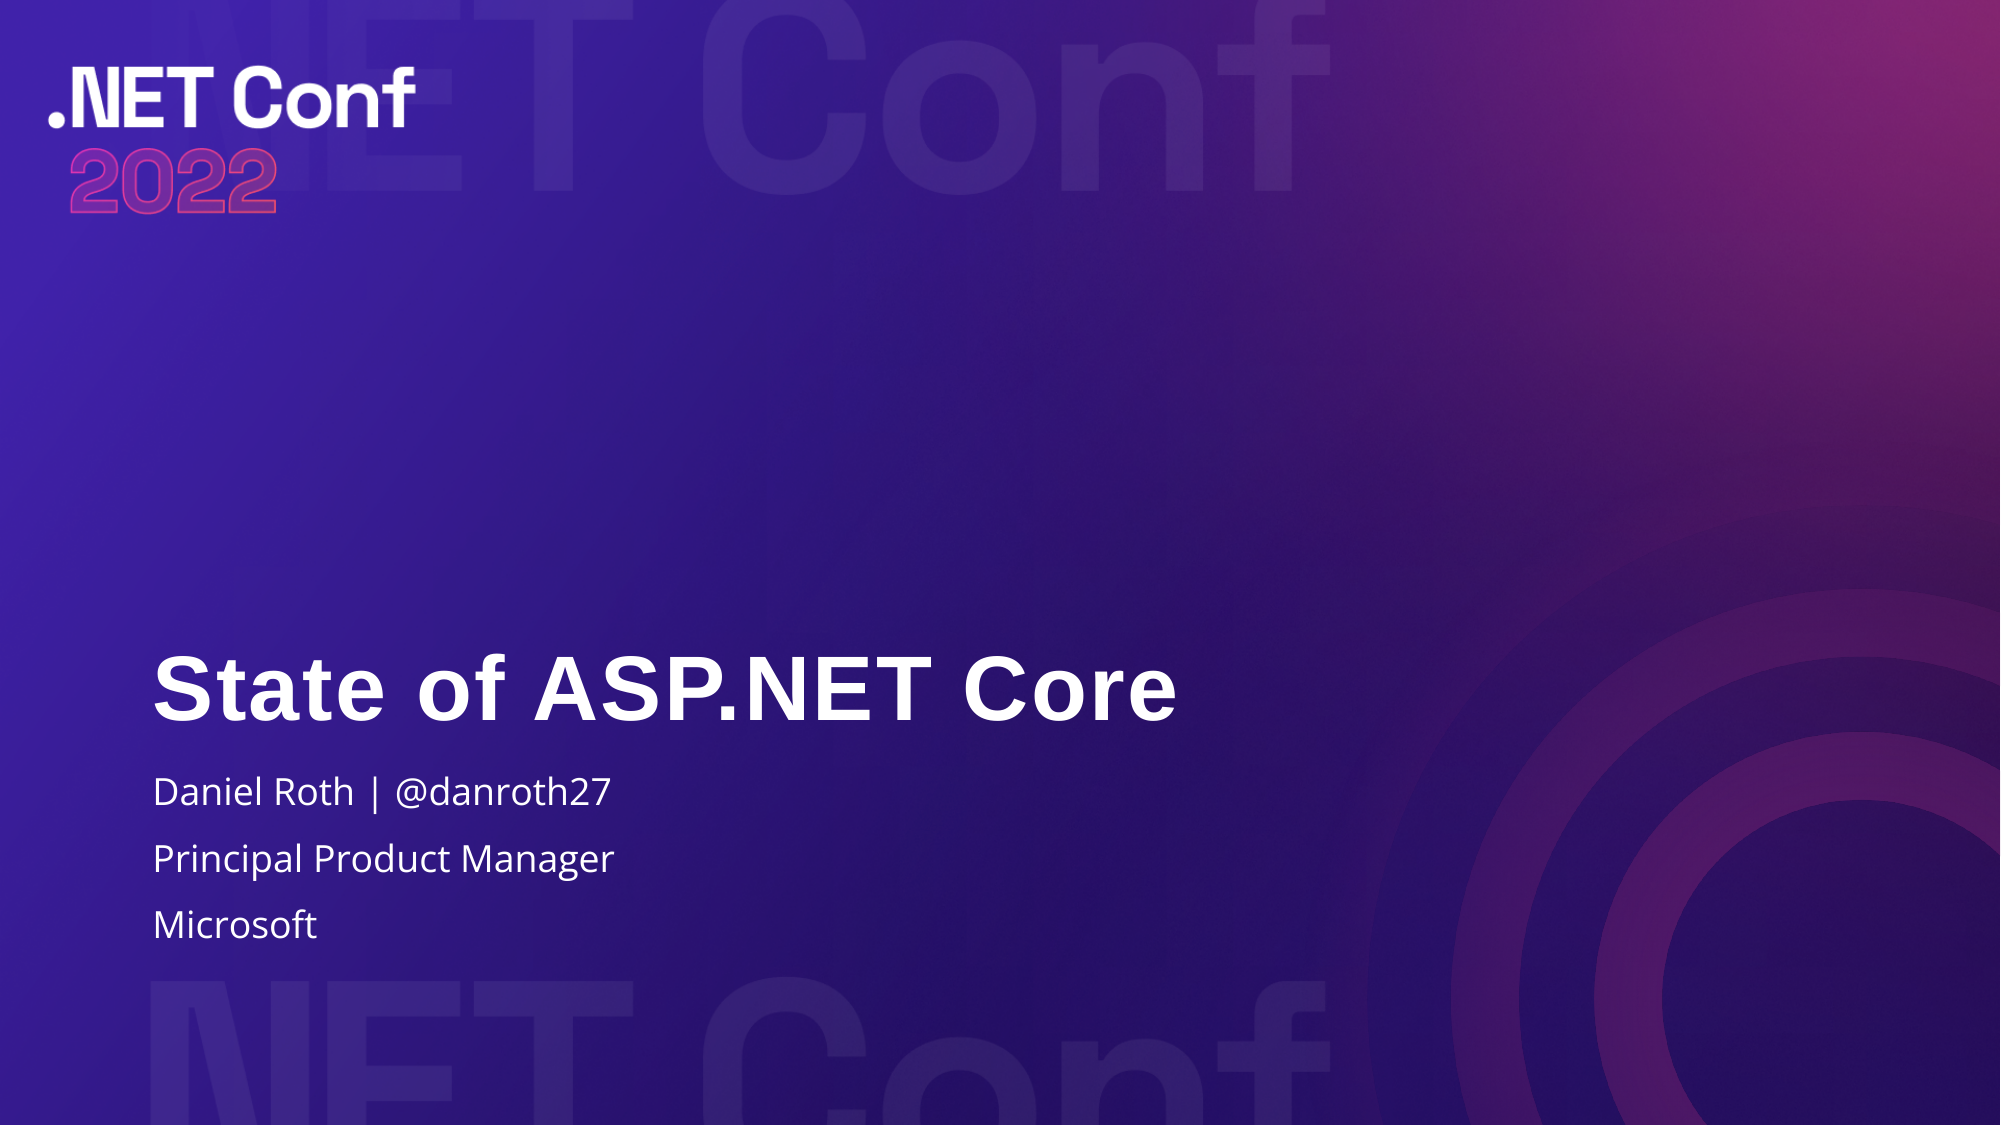

# State of ASP.NET Core
Daniel Roth | @danroth27
Principal Product Manager
Microsoft